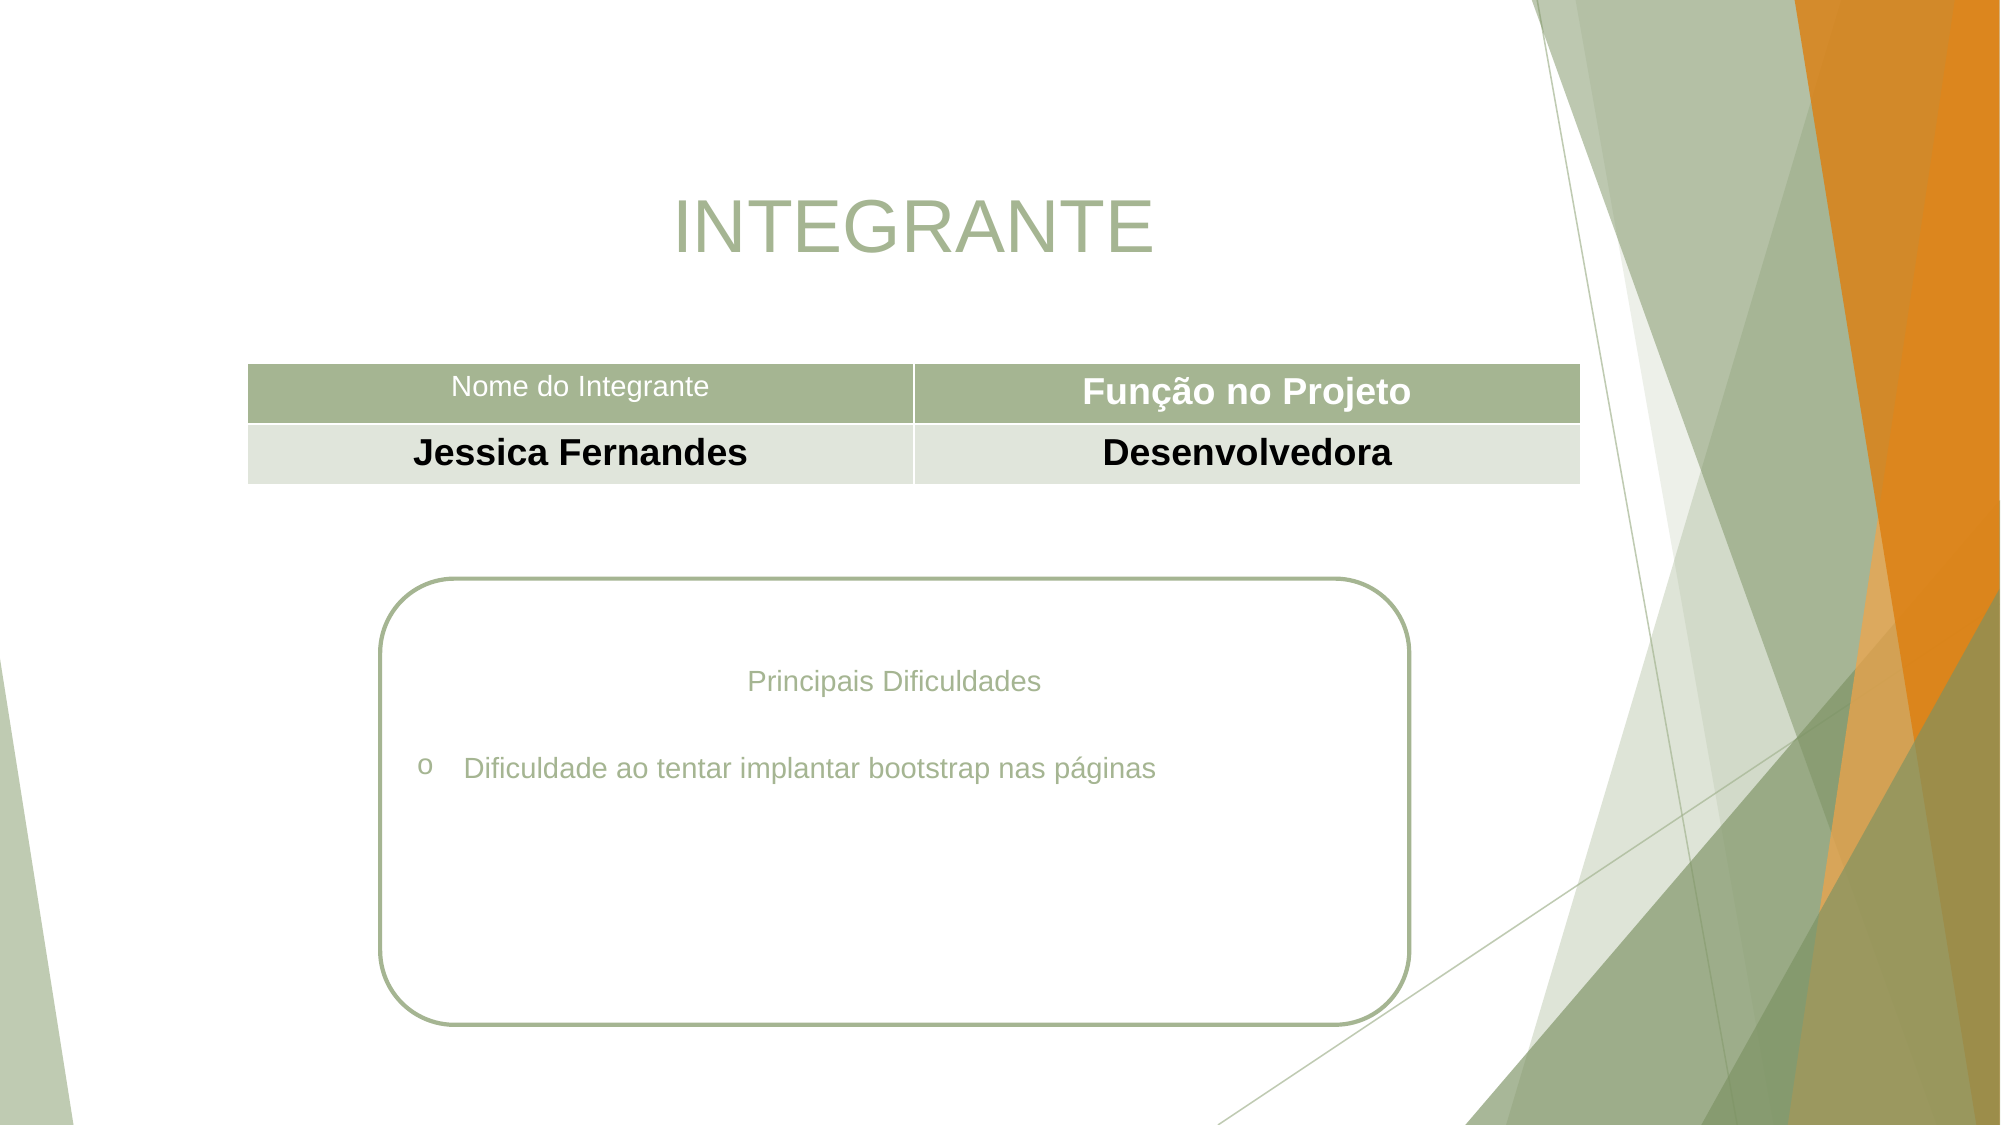

INTEGRANTE
| Nome do Integrante | Função no Projeto |
| --- | --- |
| Jessica Fernandes | Desenvolvedora |
Principais Dificuldades

Dificuldade ao tentar implantar bootstrap nas páginas